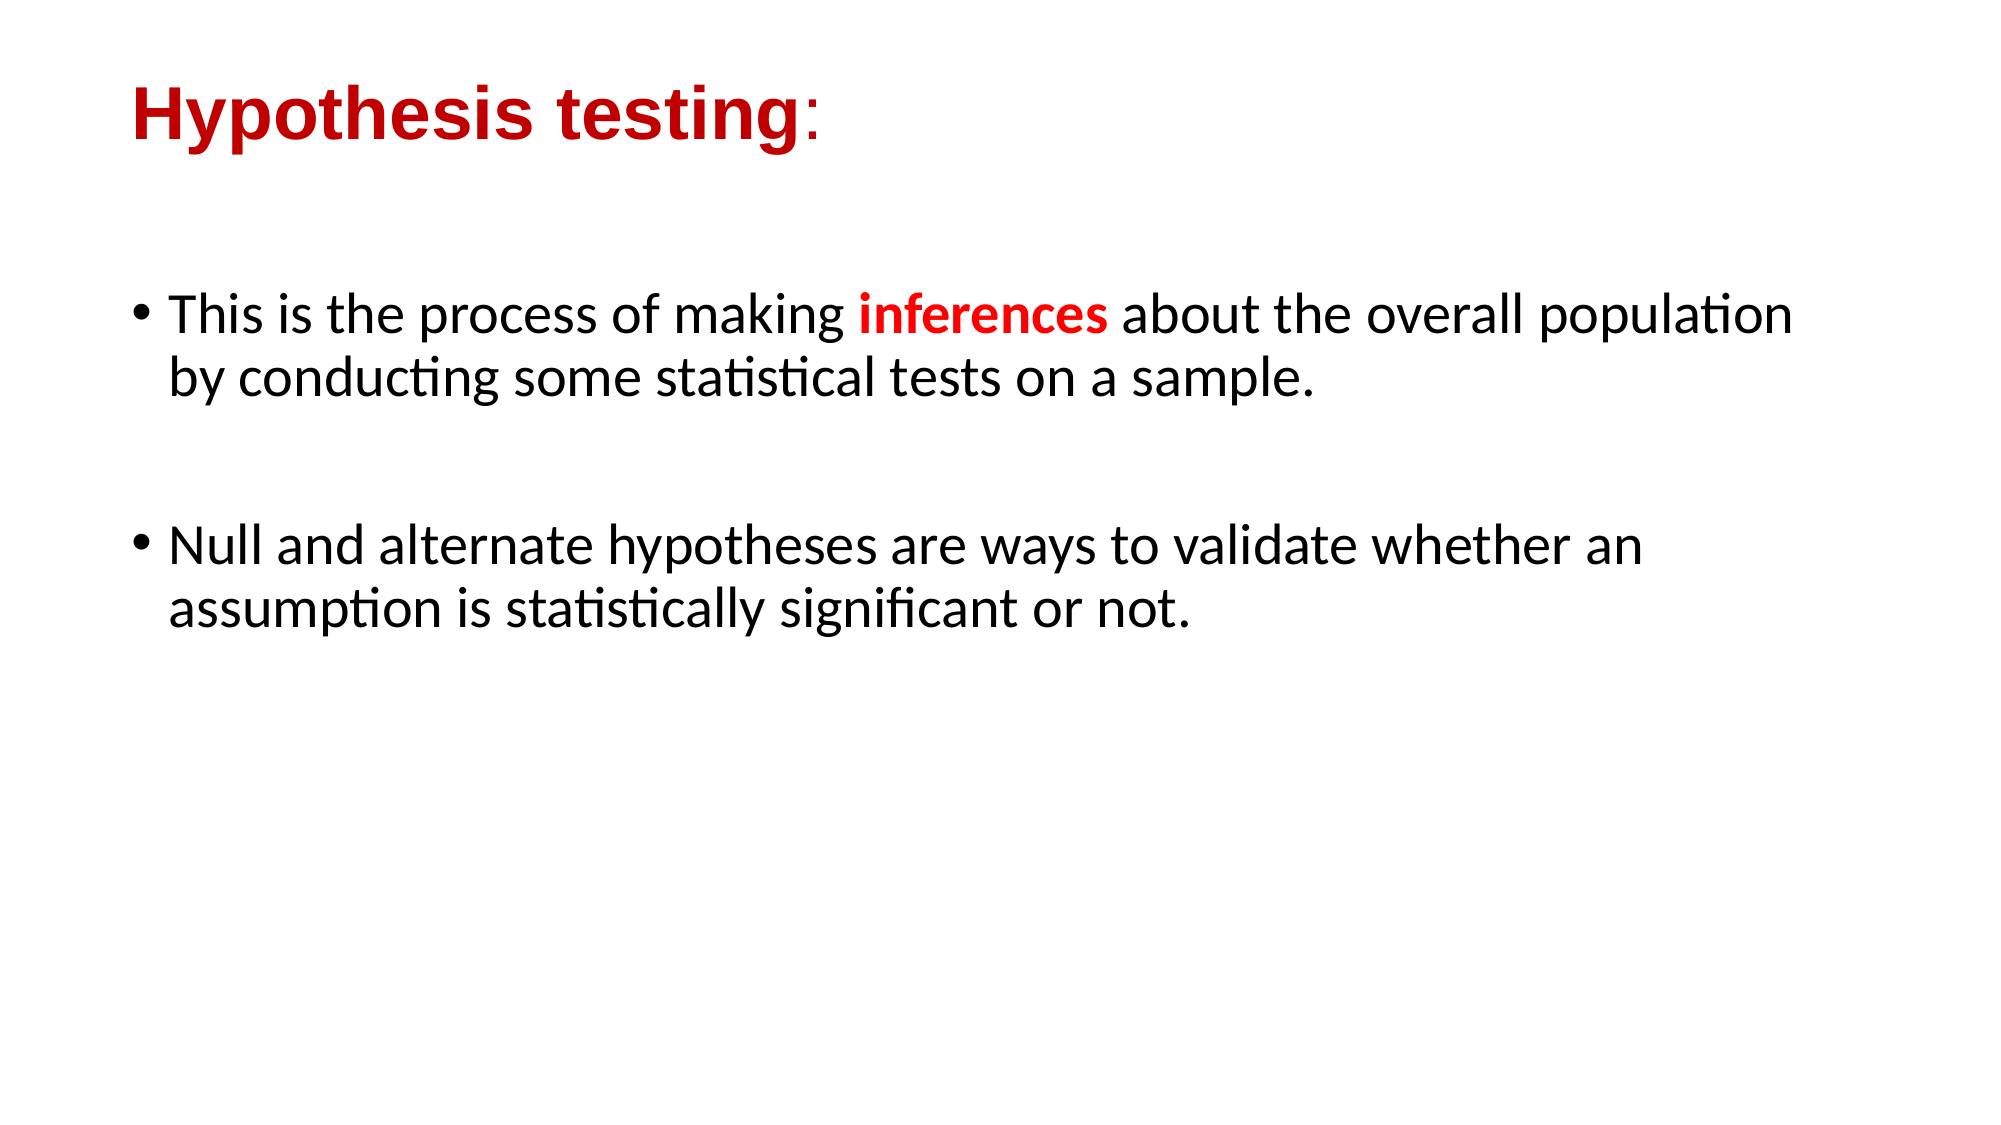

# Hypothesis testing:
This is the process of making inferences about the overall population by conducting some statistical tests on a sample.

Null and alternate hypotheses are ways to validate whether an assumption is statistically significant or not.